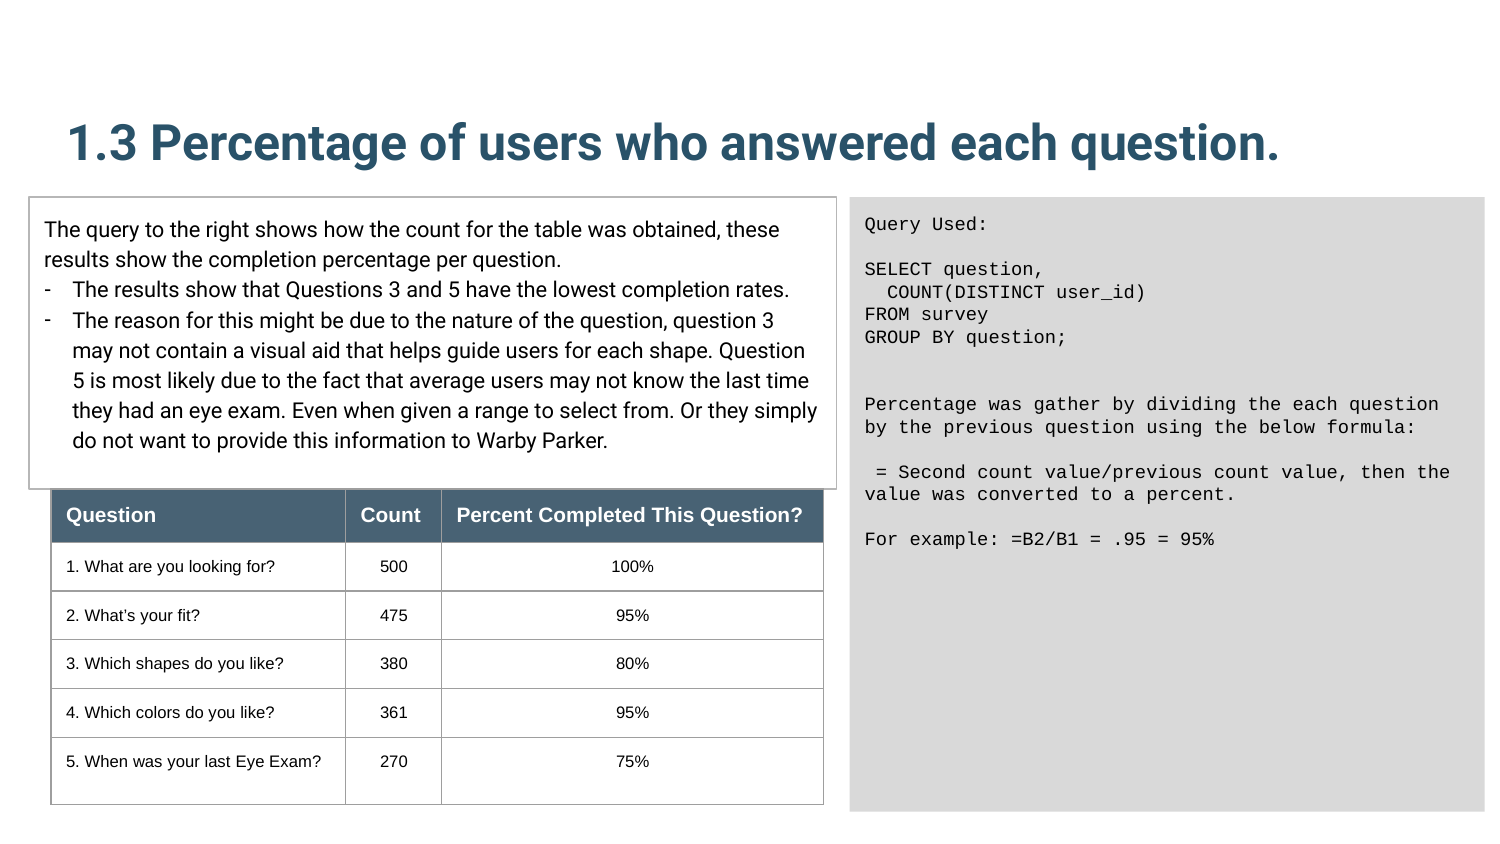

1.3 Percentage of users who answered each question.
The query to the right shows how the count for the table was obtained, these results show the completion percentage per question.
The results show that Questions 3 and 5 have the lowest completion rates.
The reason for this might be due to the nature of the question, question 3 may not contain a visual aid that helps guide users for each shape. Question 5 is most likely due to the fact that average users may not know the last time they had an eye exam. Even when given a range to select from. Or they simply do not want to provide this information to Warby Parker.

Query Used:

SELECT question,
  COUNT(DISTINCT user_id)
FROM survey
GROUP BY question;

Percentage was gather by dividing the each question by the previous question using the below formula:

 = Second count value/previous count value, then the value was converted to a percent.

For example: =B2/B1 = .95 = 95%
| Question | Count | Percent Completed This Question? |
| --- | --- | --- |
| 1. What are you looking for? | 500 | 100% |
| 2. What’s your fit? | 475 | 95% |
| 3. Which shapes do you like? | 380 | 80% |
| 4. Which colors do you like? | 361 | 95% |
| 5. When was your last Eye Exam? | 270 | 75% |